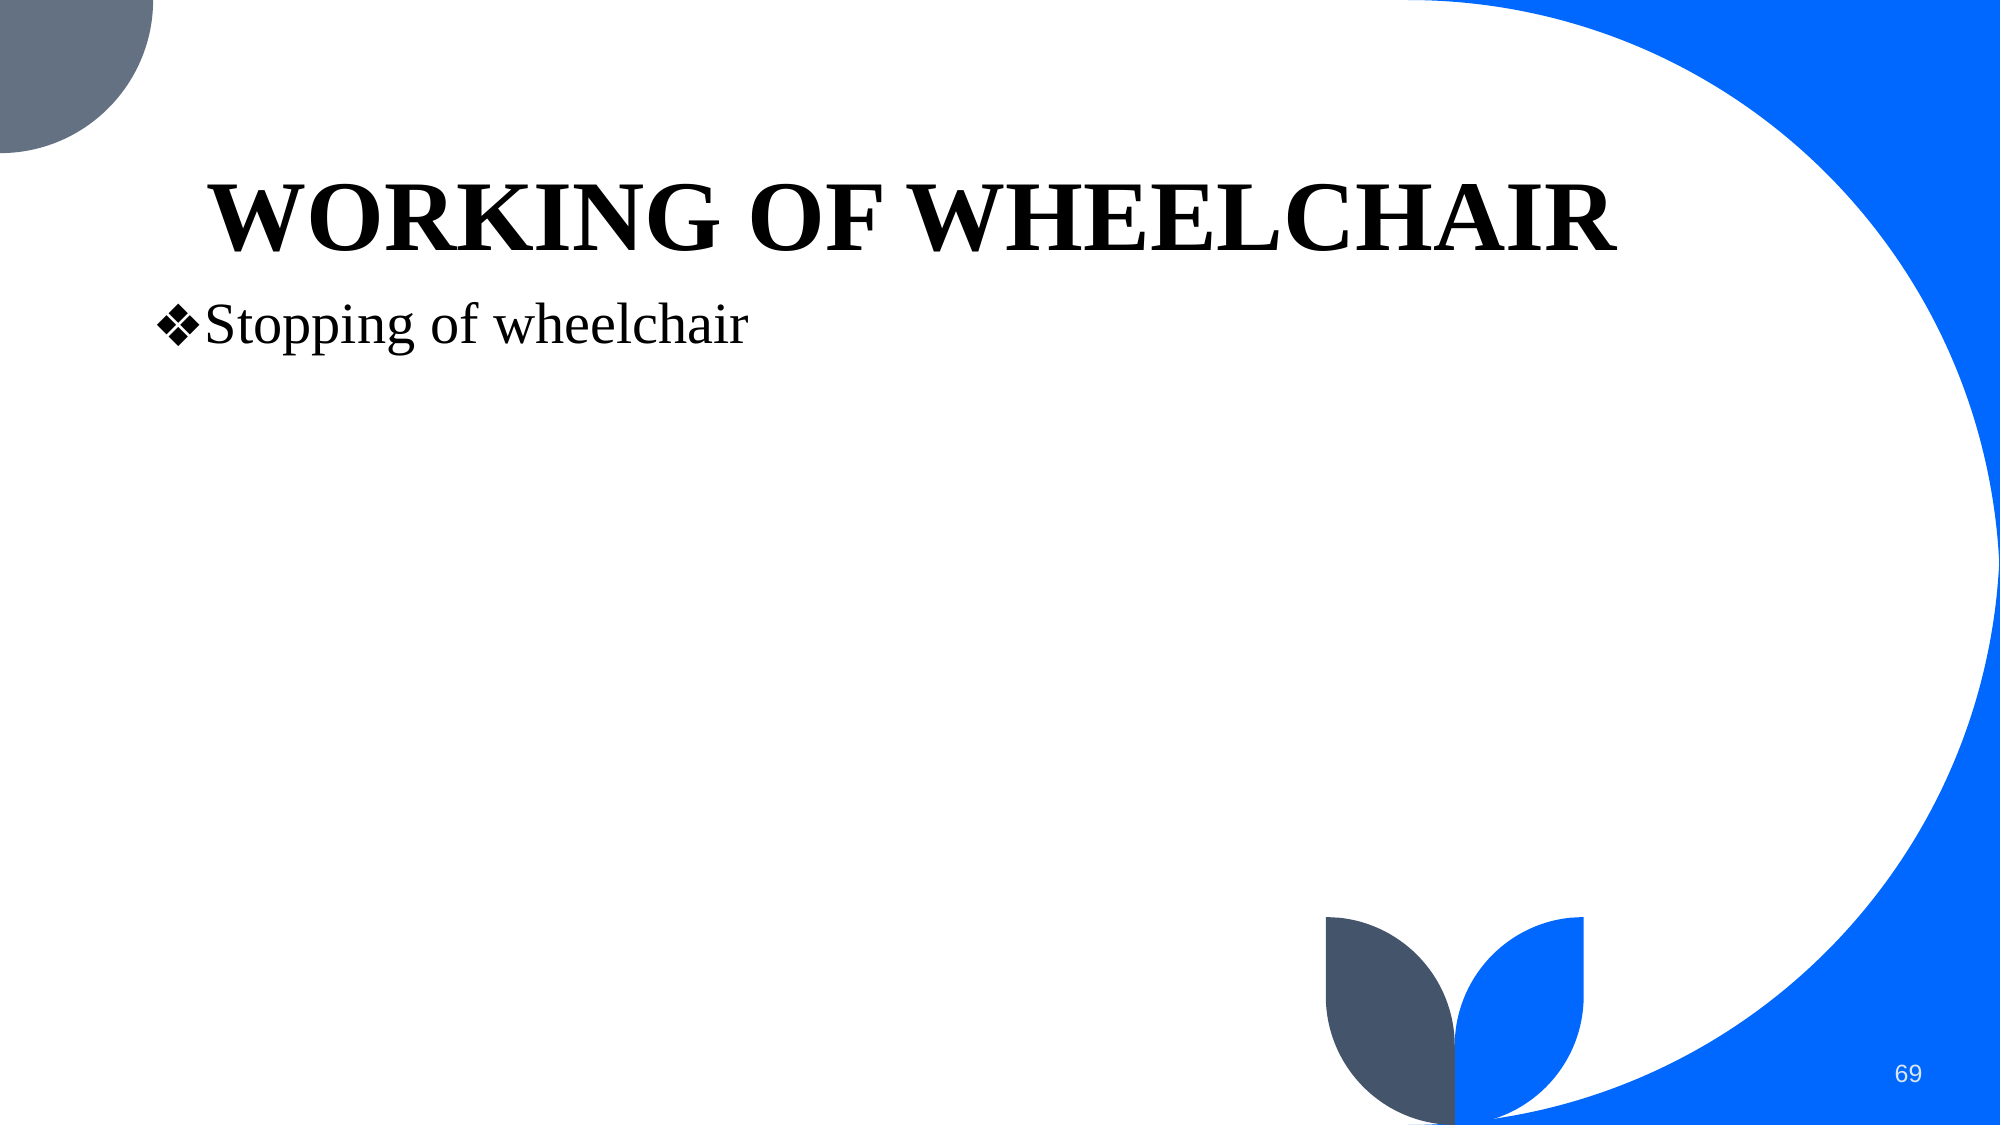

# WORKING OF WHEELCHAIR
Stopping of wheelchair
69